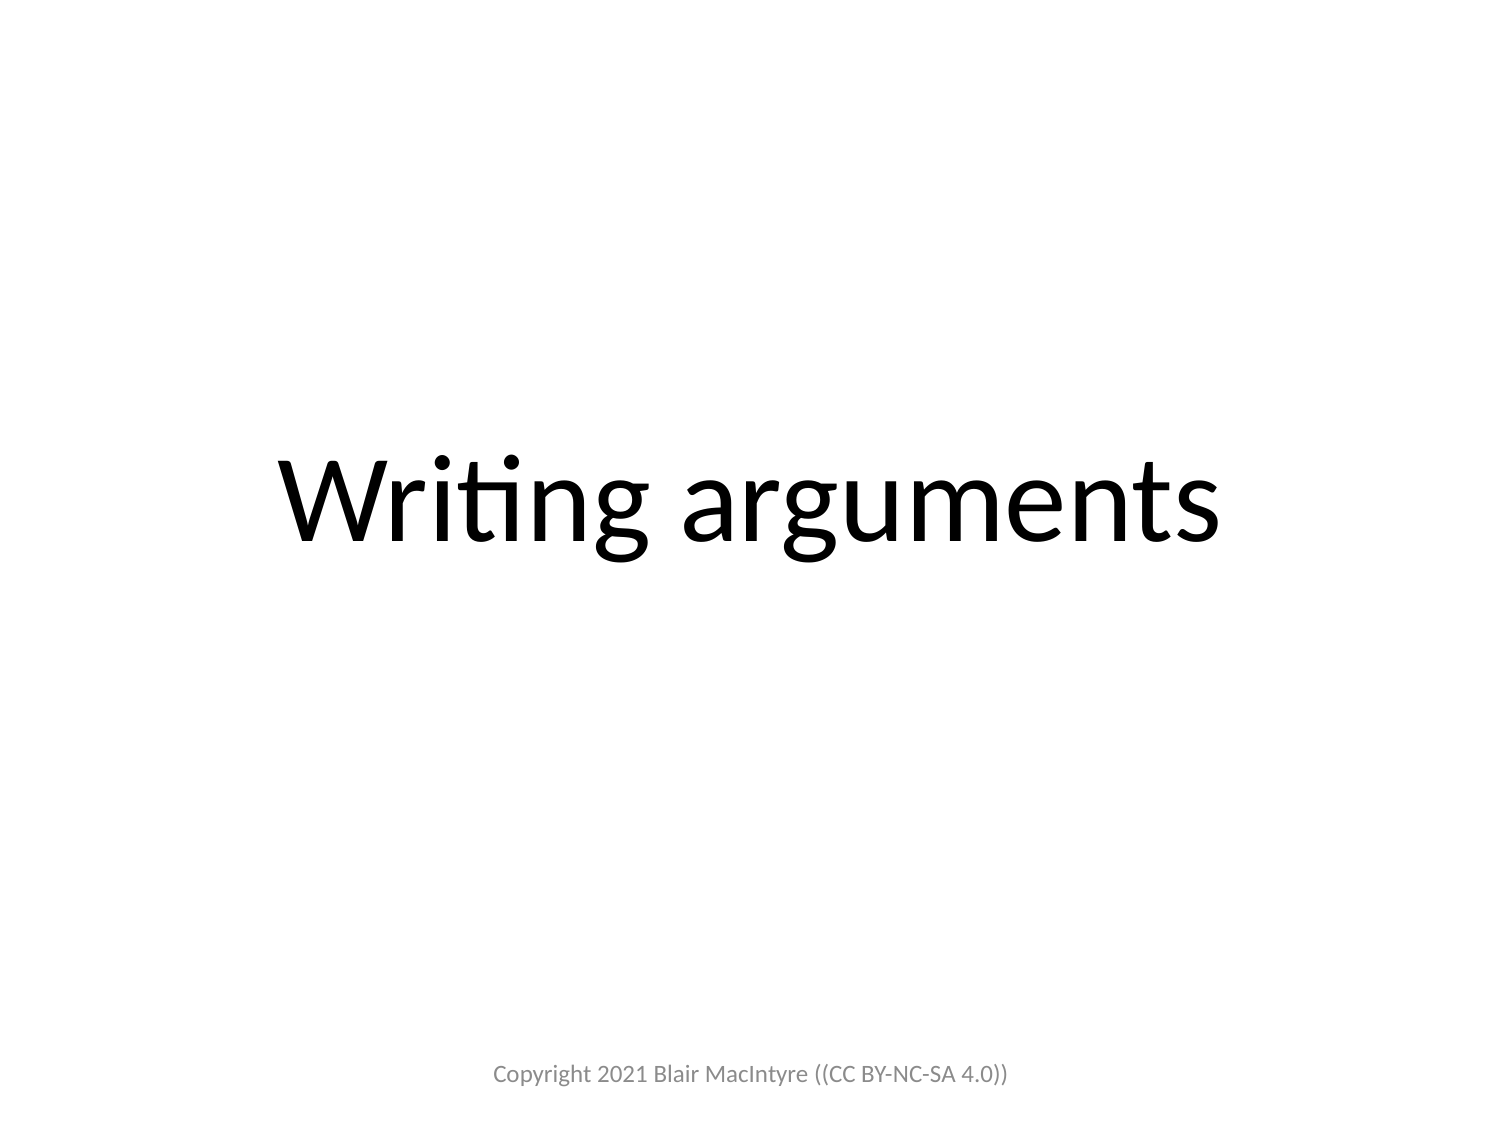

# Writing arguments

Copyright 2021 Blair MacIntyre ((CC BY-NC-SA 4.0))